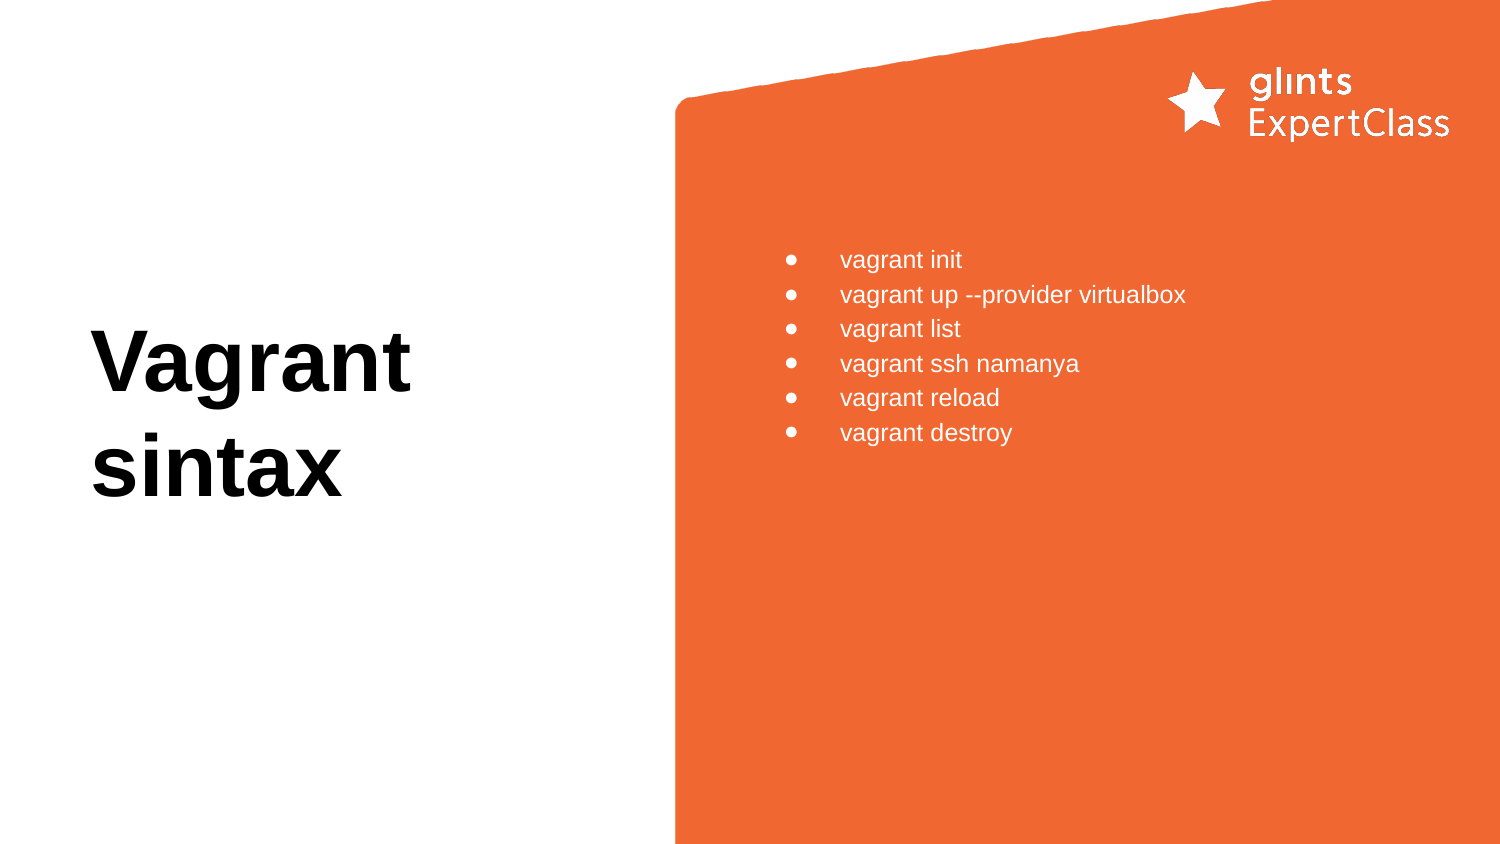

vagrant init
vagrant up --provider virtualbox
vagrant list
vagrant ssh namanya
vagrant reload
vagrant destroy
# Vagrant sintax